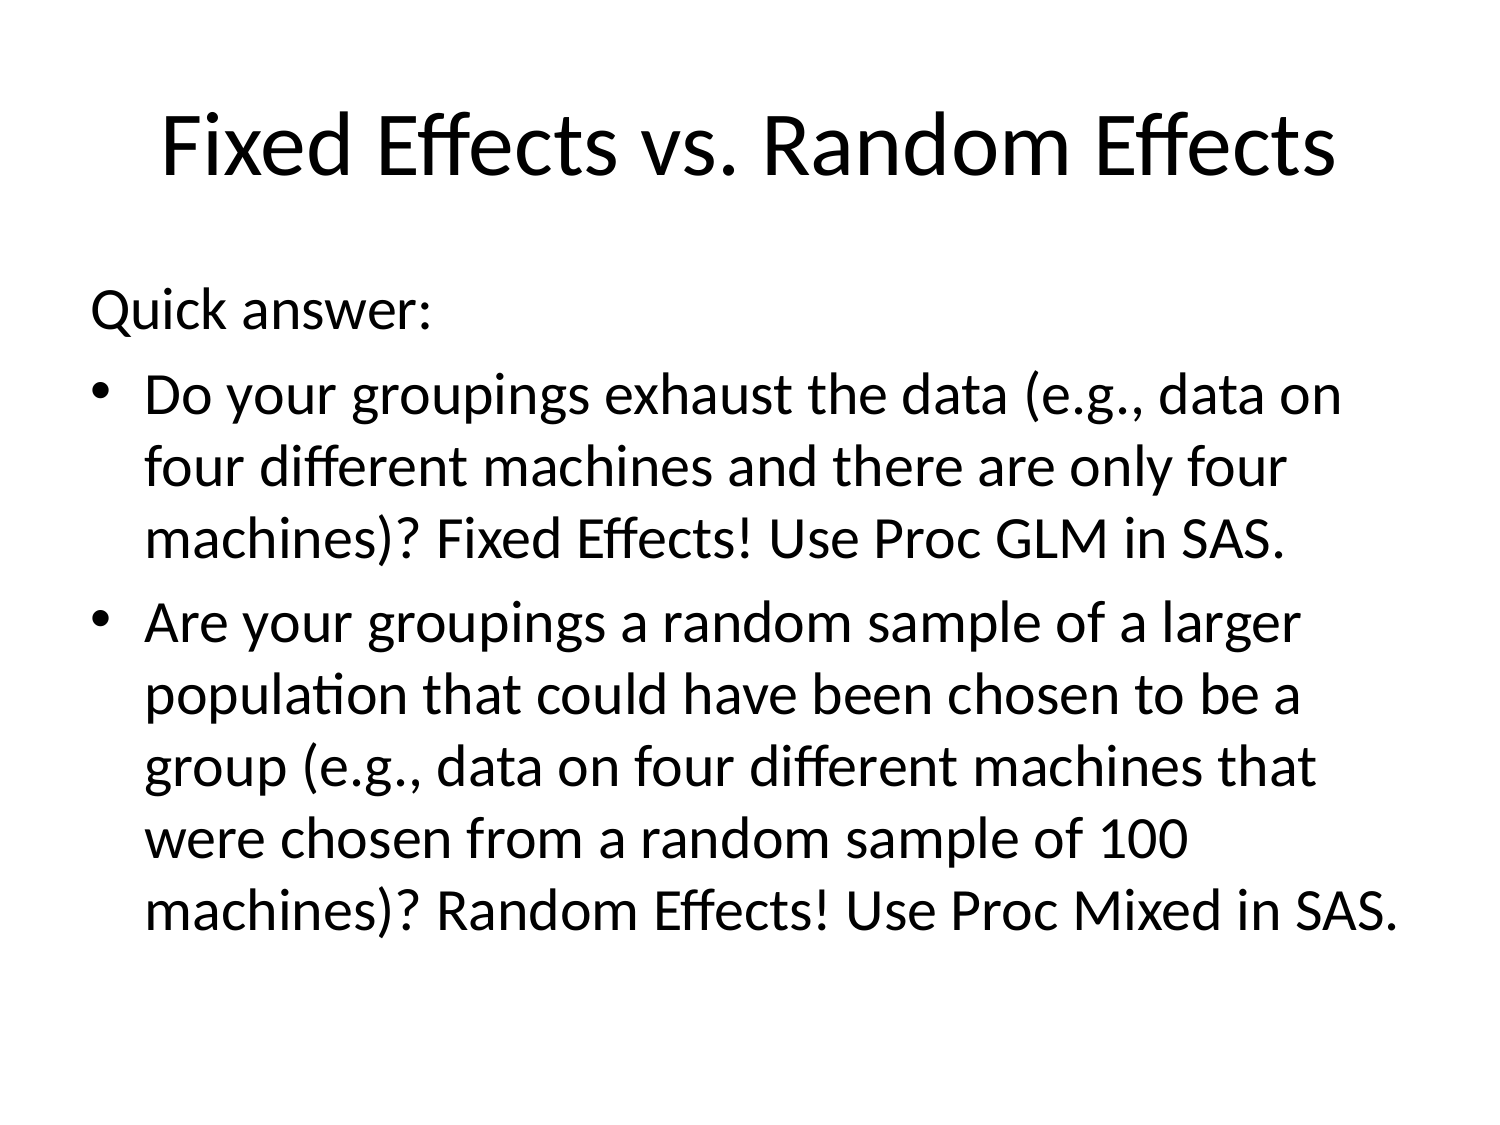

# Fixed Effects vs. Random Effects
Quick answer:
Do your groupings exhaust the data (e.g., data on four different machines and there are only four machines)? Fixed Effects! Use Proc GLM in SAS.
Are your groupings a random sample of a larger population that could have been chosen to be a group (e.g., data on four different machines that were chosen from a random sample of 100 machines)? Random Effects! Use Proc Mixed in SAS.